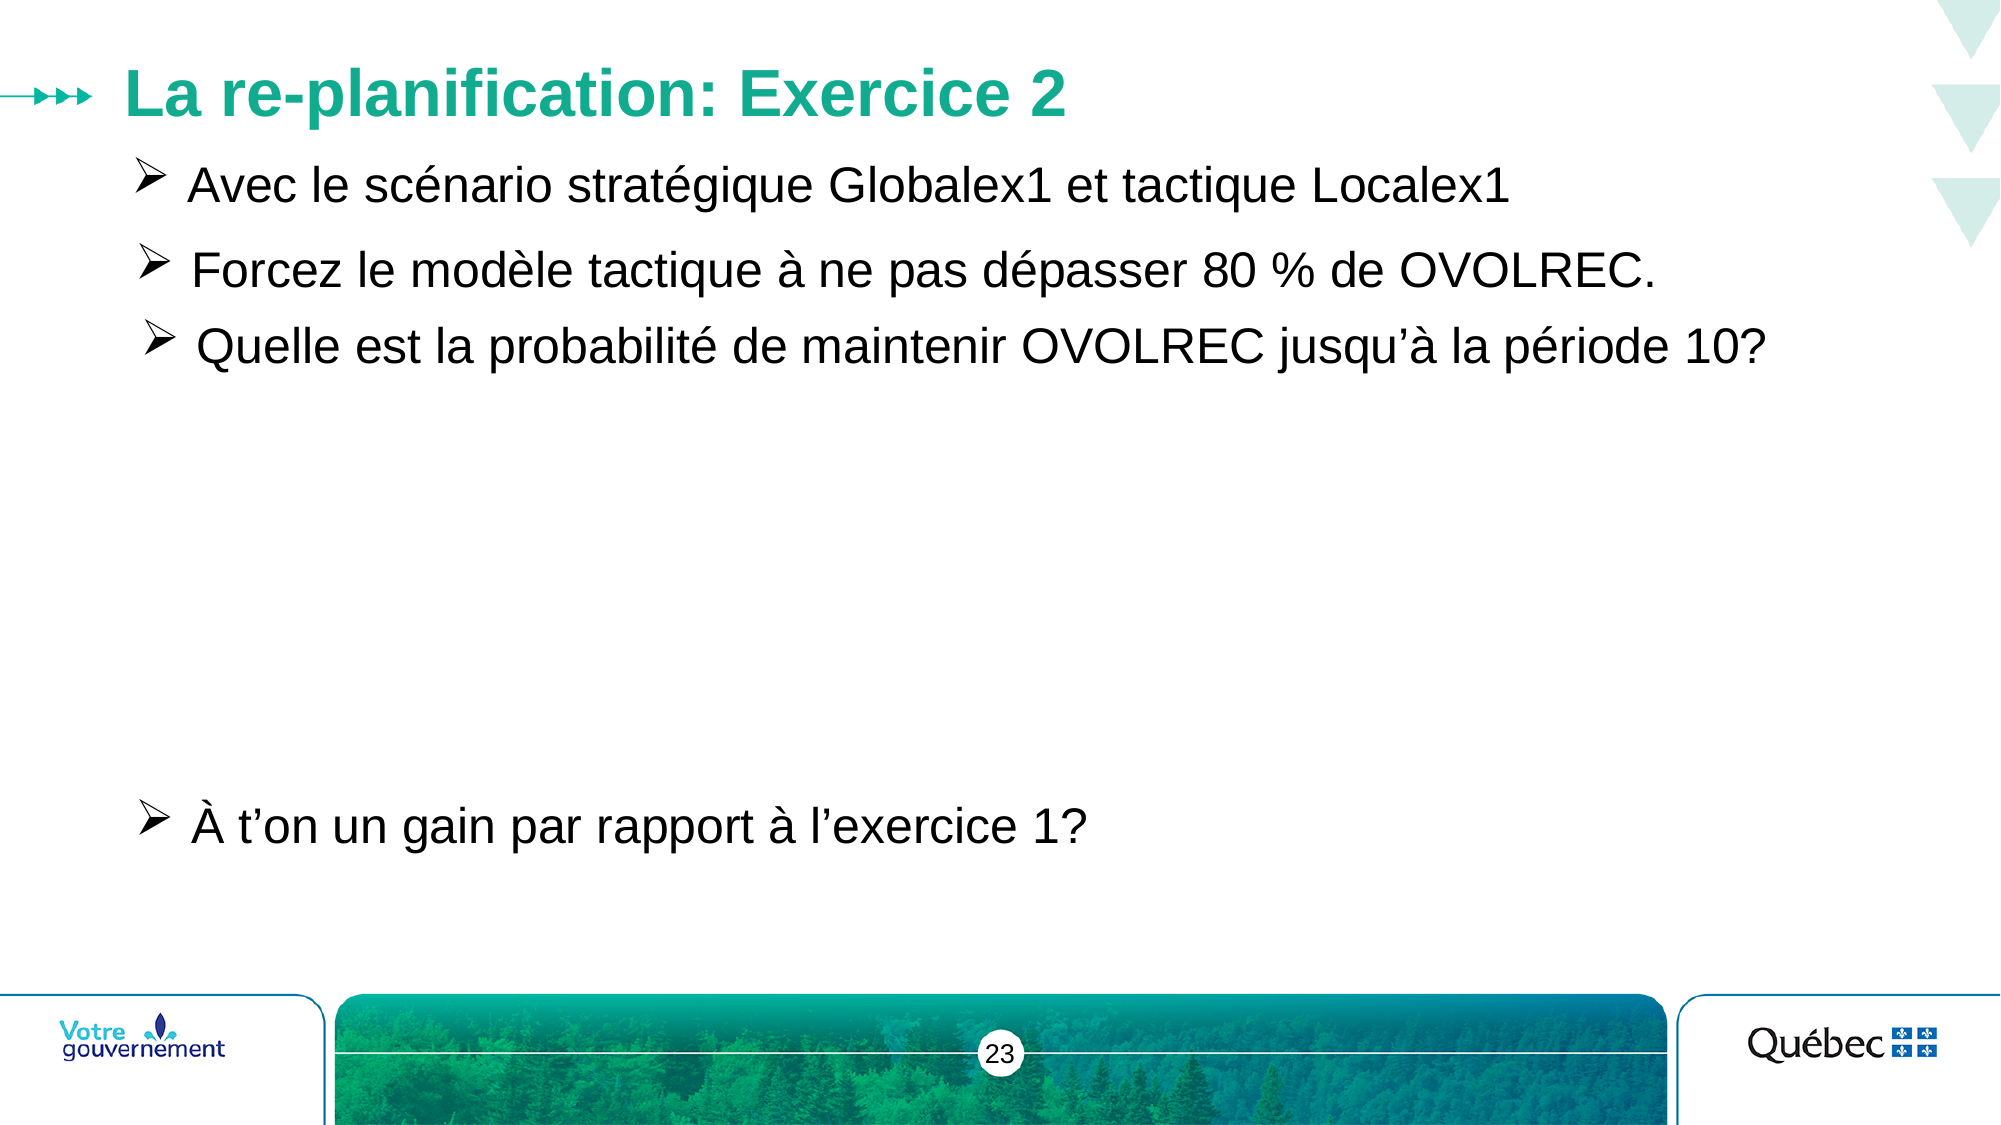

# La re-planification: Exercice 2
Avec le scénario stratégique Globalex1 et tactique Localex1
Forcez le modèle tactique à ne pas dépasser 80 % de OVOLREC.
Quelle est la probabilité de maintenir OVOLREC jusqu’à la période 10?
À t’on un gain par rapport à l’exercice 1?
23